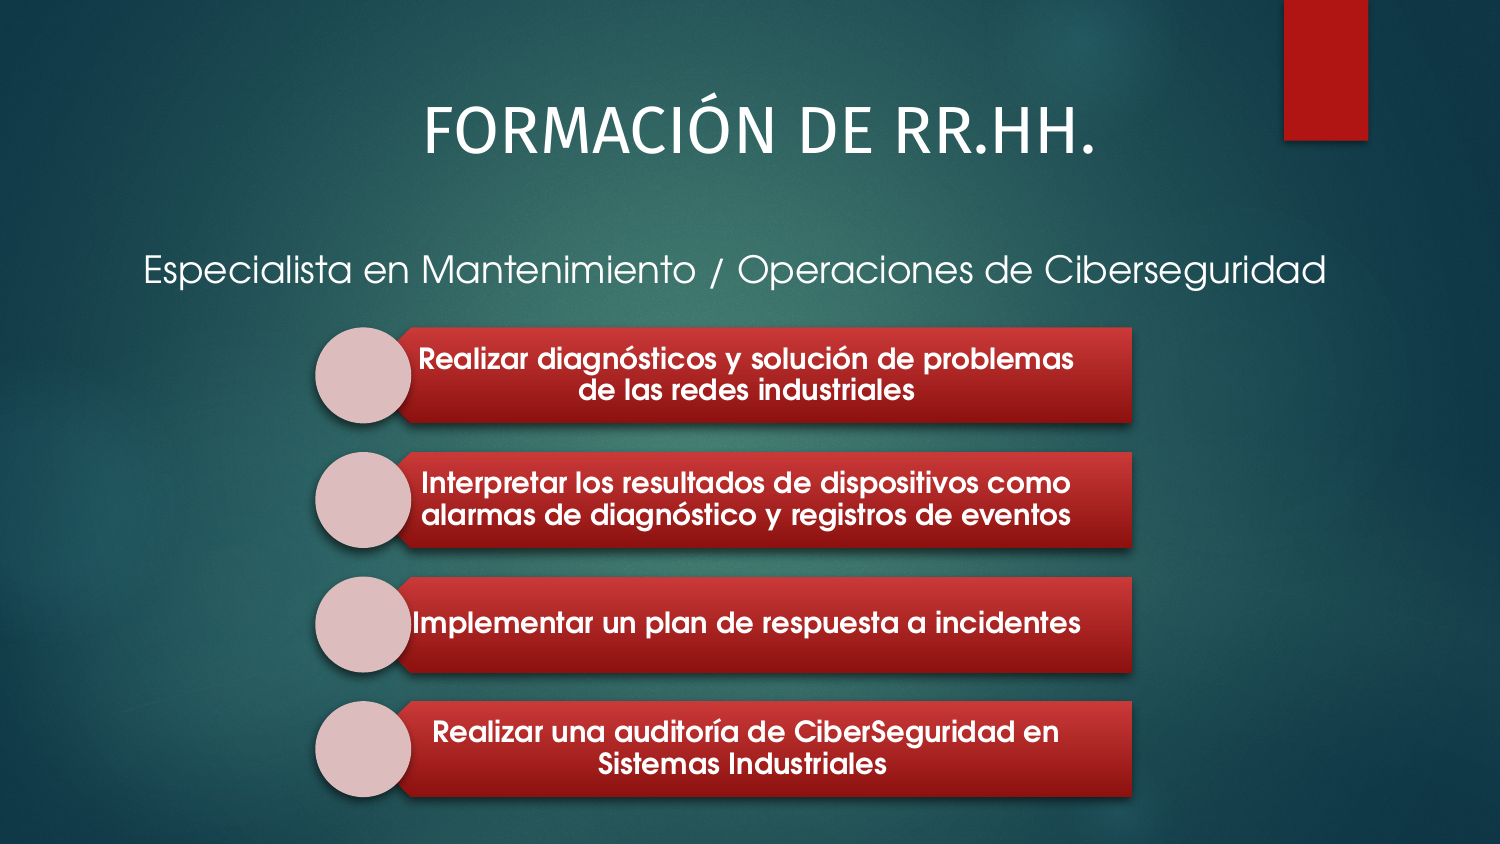

FORMACIÓN DE RR.HH.
Especialista en Mantenimiento / Operaciones de Ciberseguridad
Realizar diagnósticos y solución de problemas de las redes industriales
Interpretar los resultados de dispositivos como alarmas de diagnóstico y registros de eventos
Implementar un plan de respuesta a incidentes
Realizar una auditoría de CiberSeguridad en Sistemas Industriales